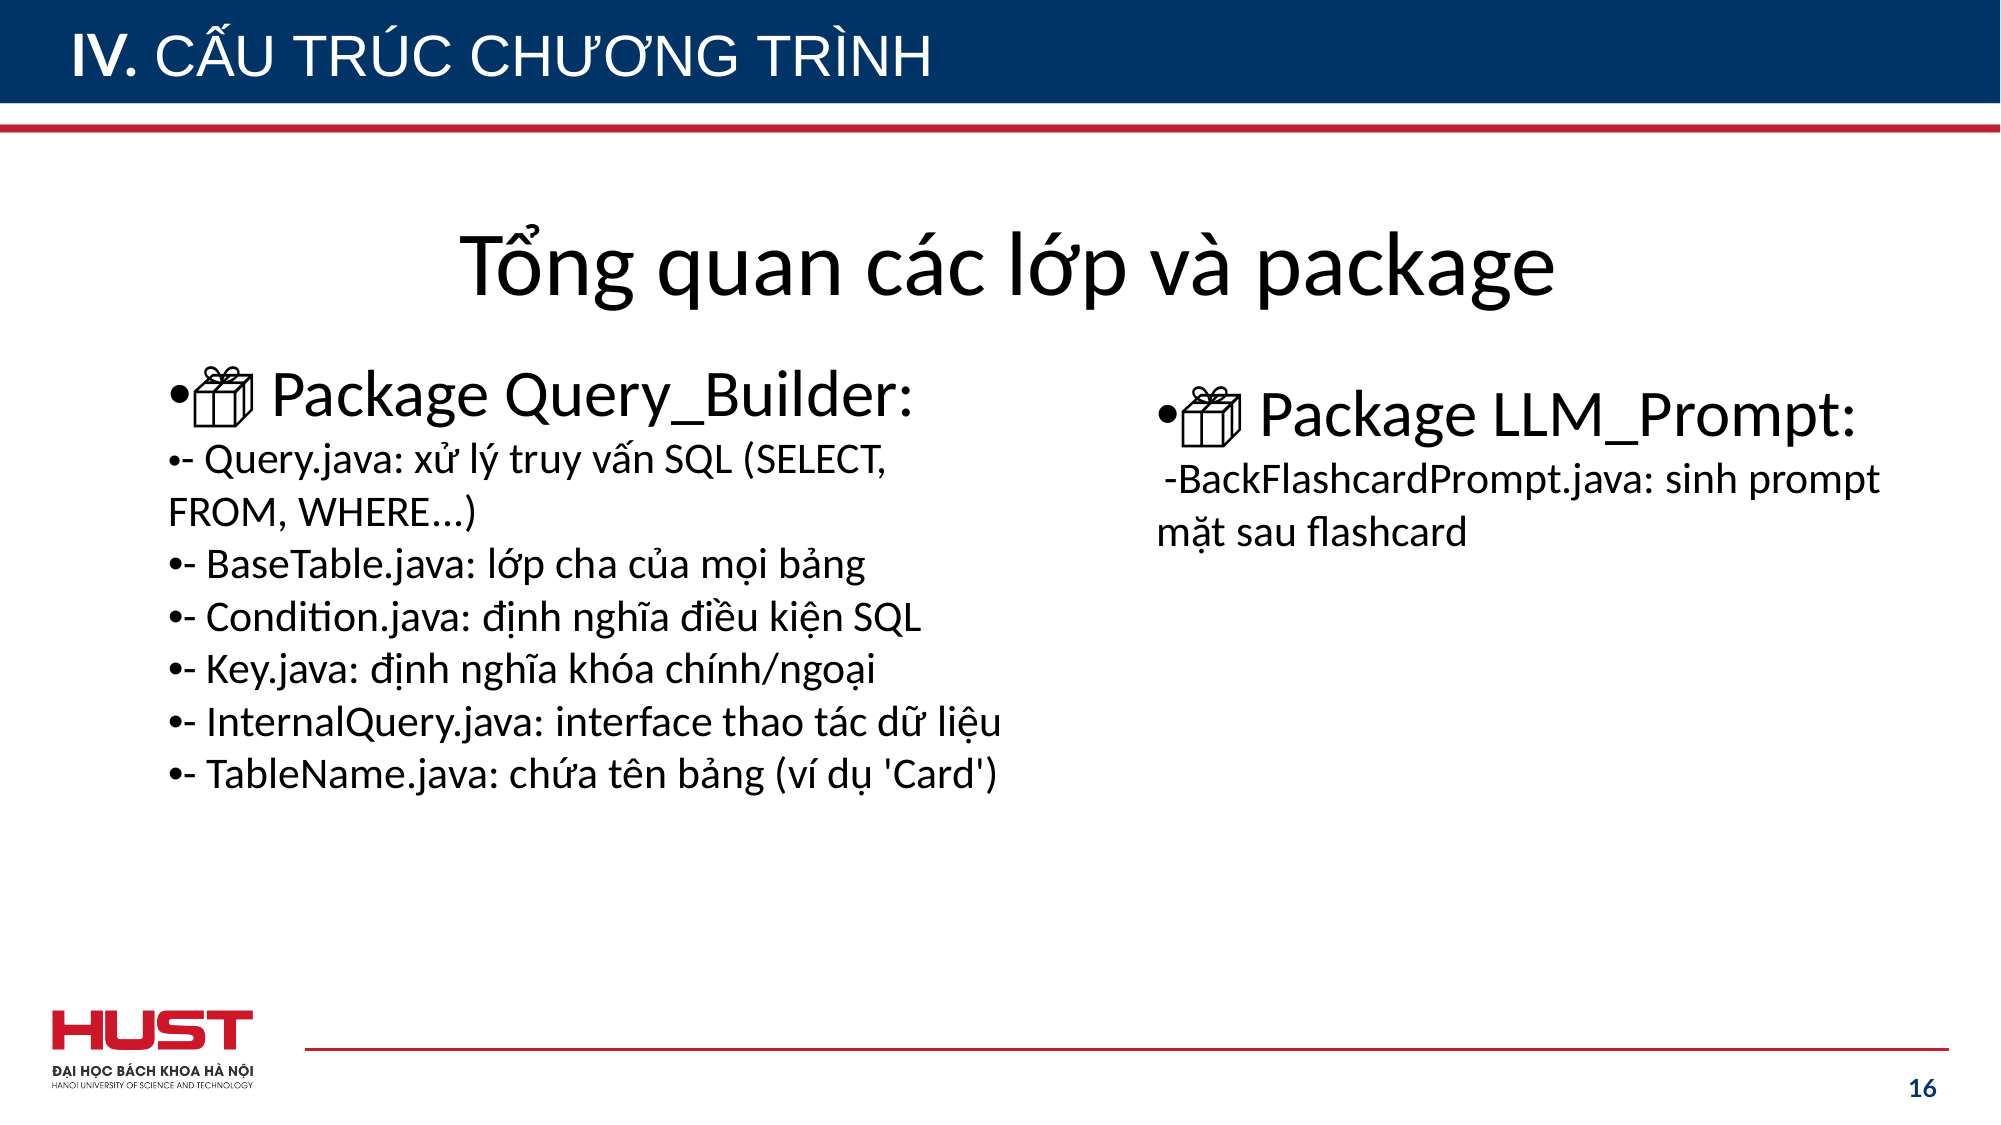

# IV. CẤU TRÚC CHƯƠNG TRÌNH

Tổng quan các lớp và package

•📦 Package Query_Builder:
•- Query.java: xử lý truy vấn SQL (SELECT, FROM, WHERE...)
•- BaseTable.java: lớp cha của mọi bảng
•- Condition.java: định nghĩa điều kiện SQL
•- Key.java: định nghĩa khóa chính/ngoại
•- InternalQuery.java: interface thao tác dữ liệu
•- TableName.java: chứa tên bảng (ví dụ 'Card')

•📦 Package LLM_Prompt:
 -BackFlashcardPrompt.java: sinh prompt mặt sau flashcard

16